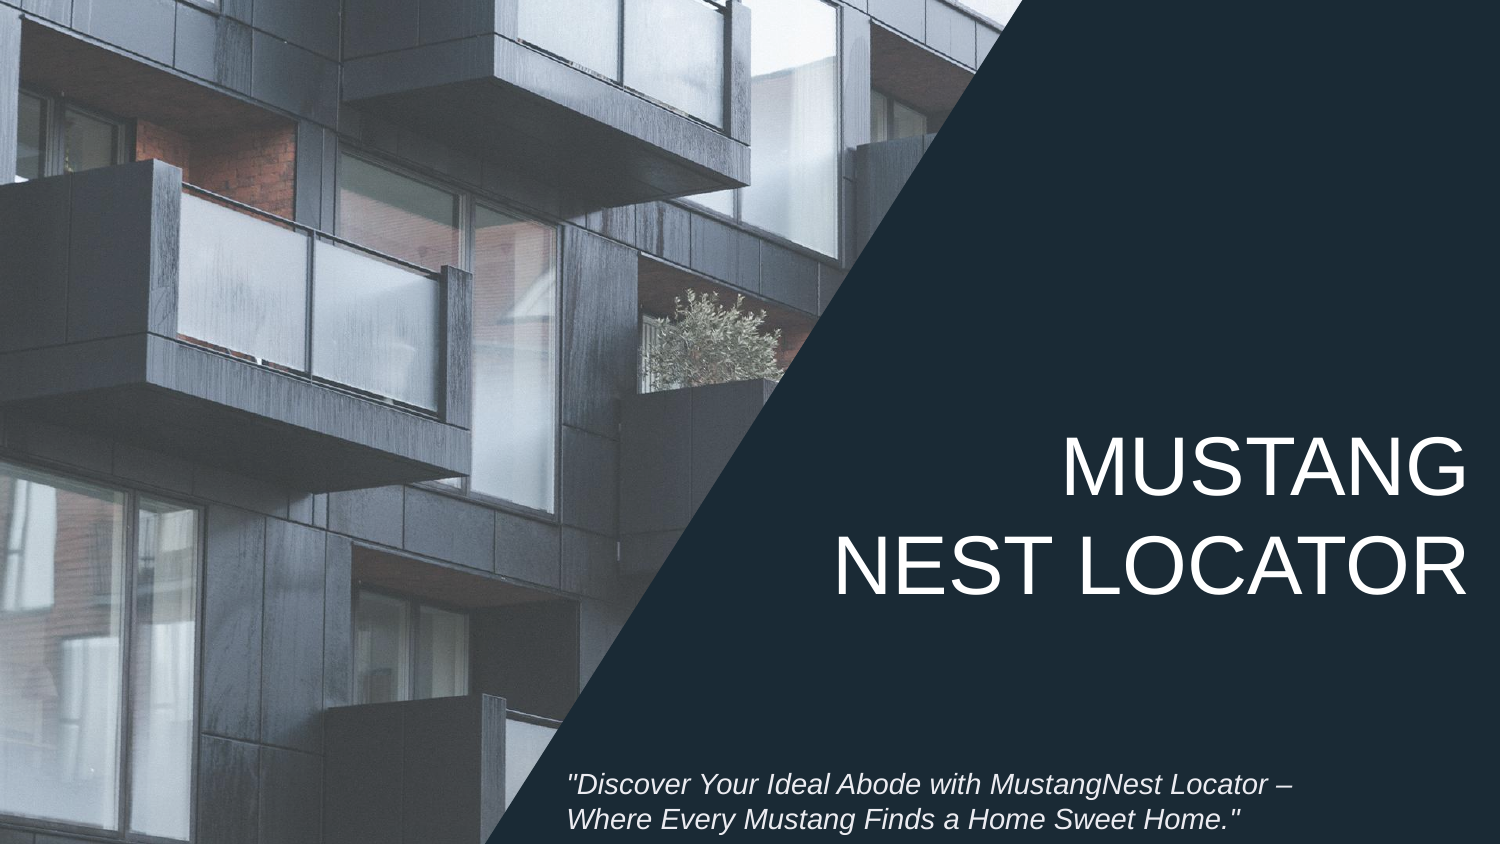

# MUSTANG NEST LOCATOR
"Discover Your Ideal Abode with MustangNest Locator – Where Every Mustang Finds a Home Sweet Home."